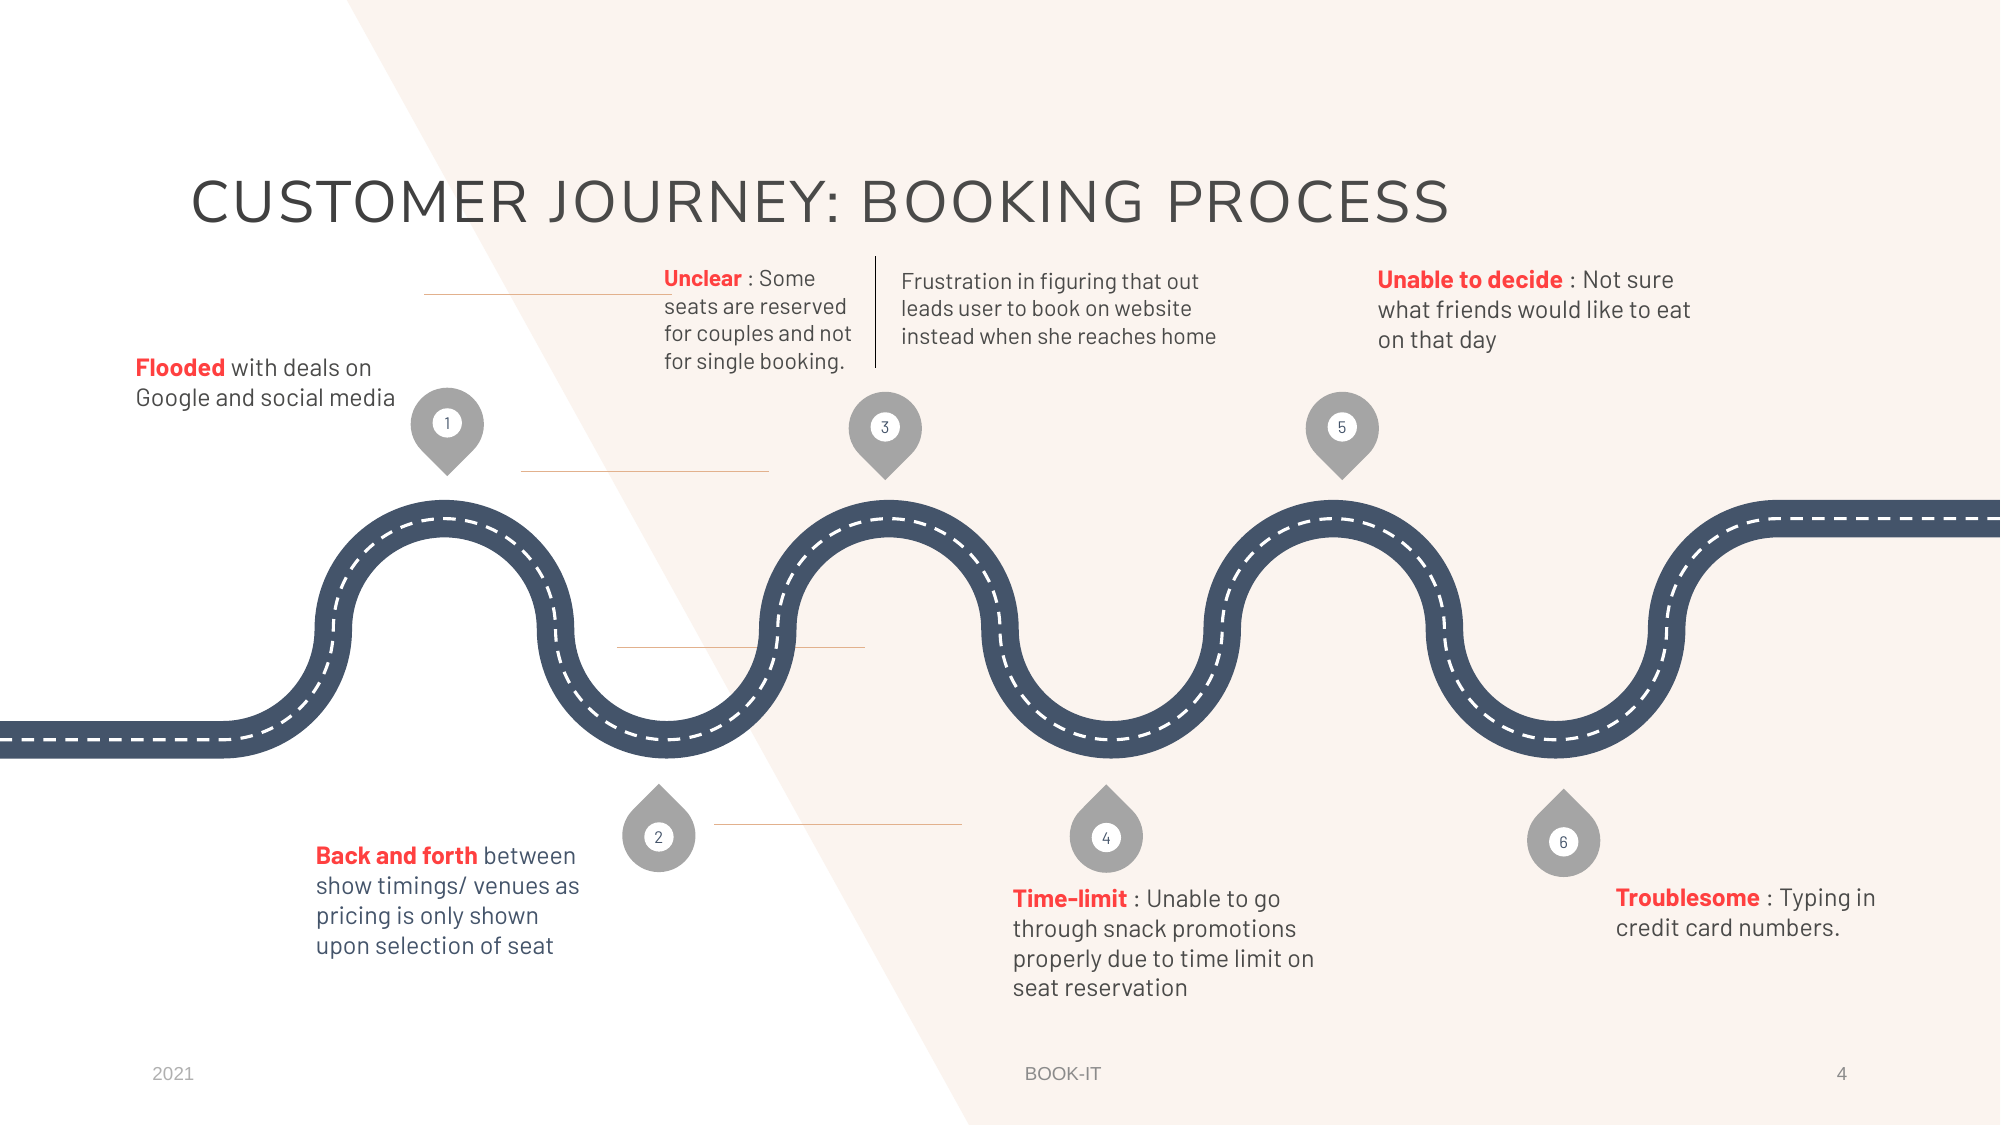

# Customer journey: Booking process
Unclear : Some seats are reserved for couples and not for single booking.

Frustration in figuring that out leads user to book on website instead when she reaches home
Unable to decide : Not sure what friends would like to eat on that day
Flooded with deals on Google and social media

1

5

3

4

6

2
Back and forth between show timings/ venues as pricing is only shown upon selection of seat

Time-limit : Unable to go through snack promotions properly due to time limit on seat reservation
Troublesome : Typing in credit card numbers.
2021
BOOK-IT
4